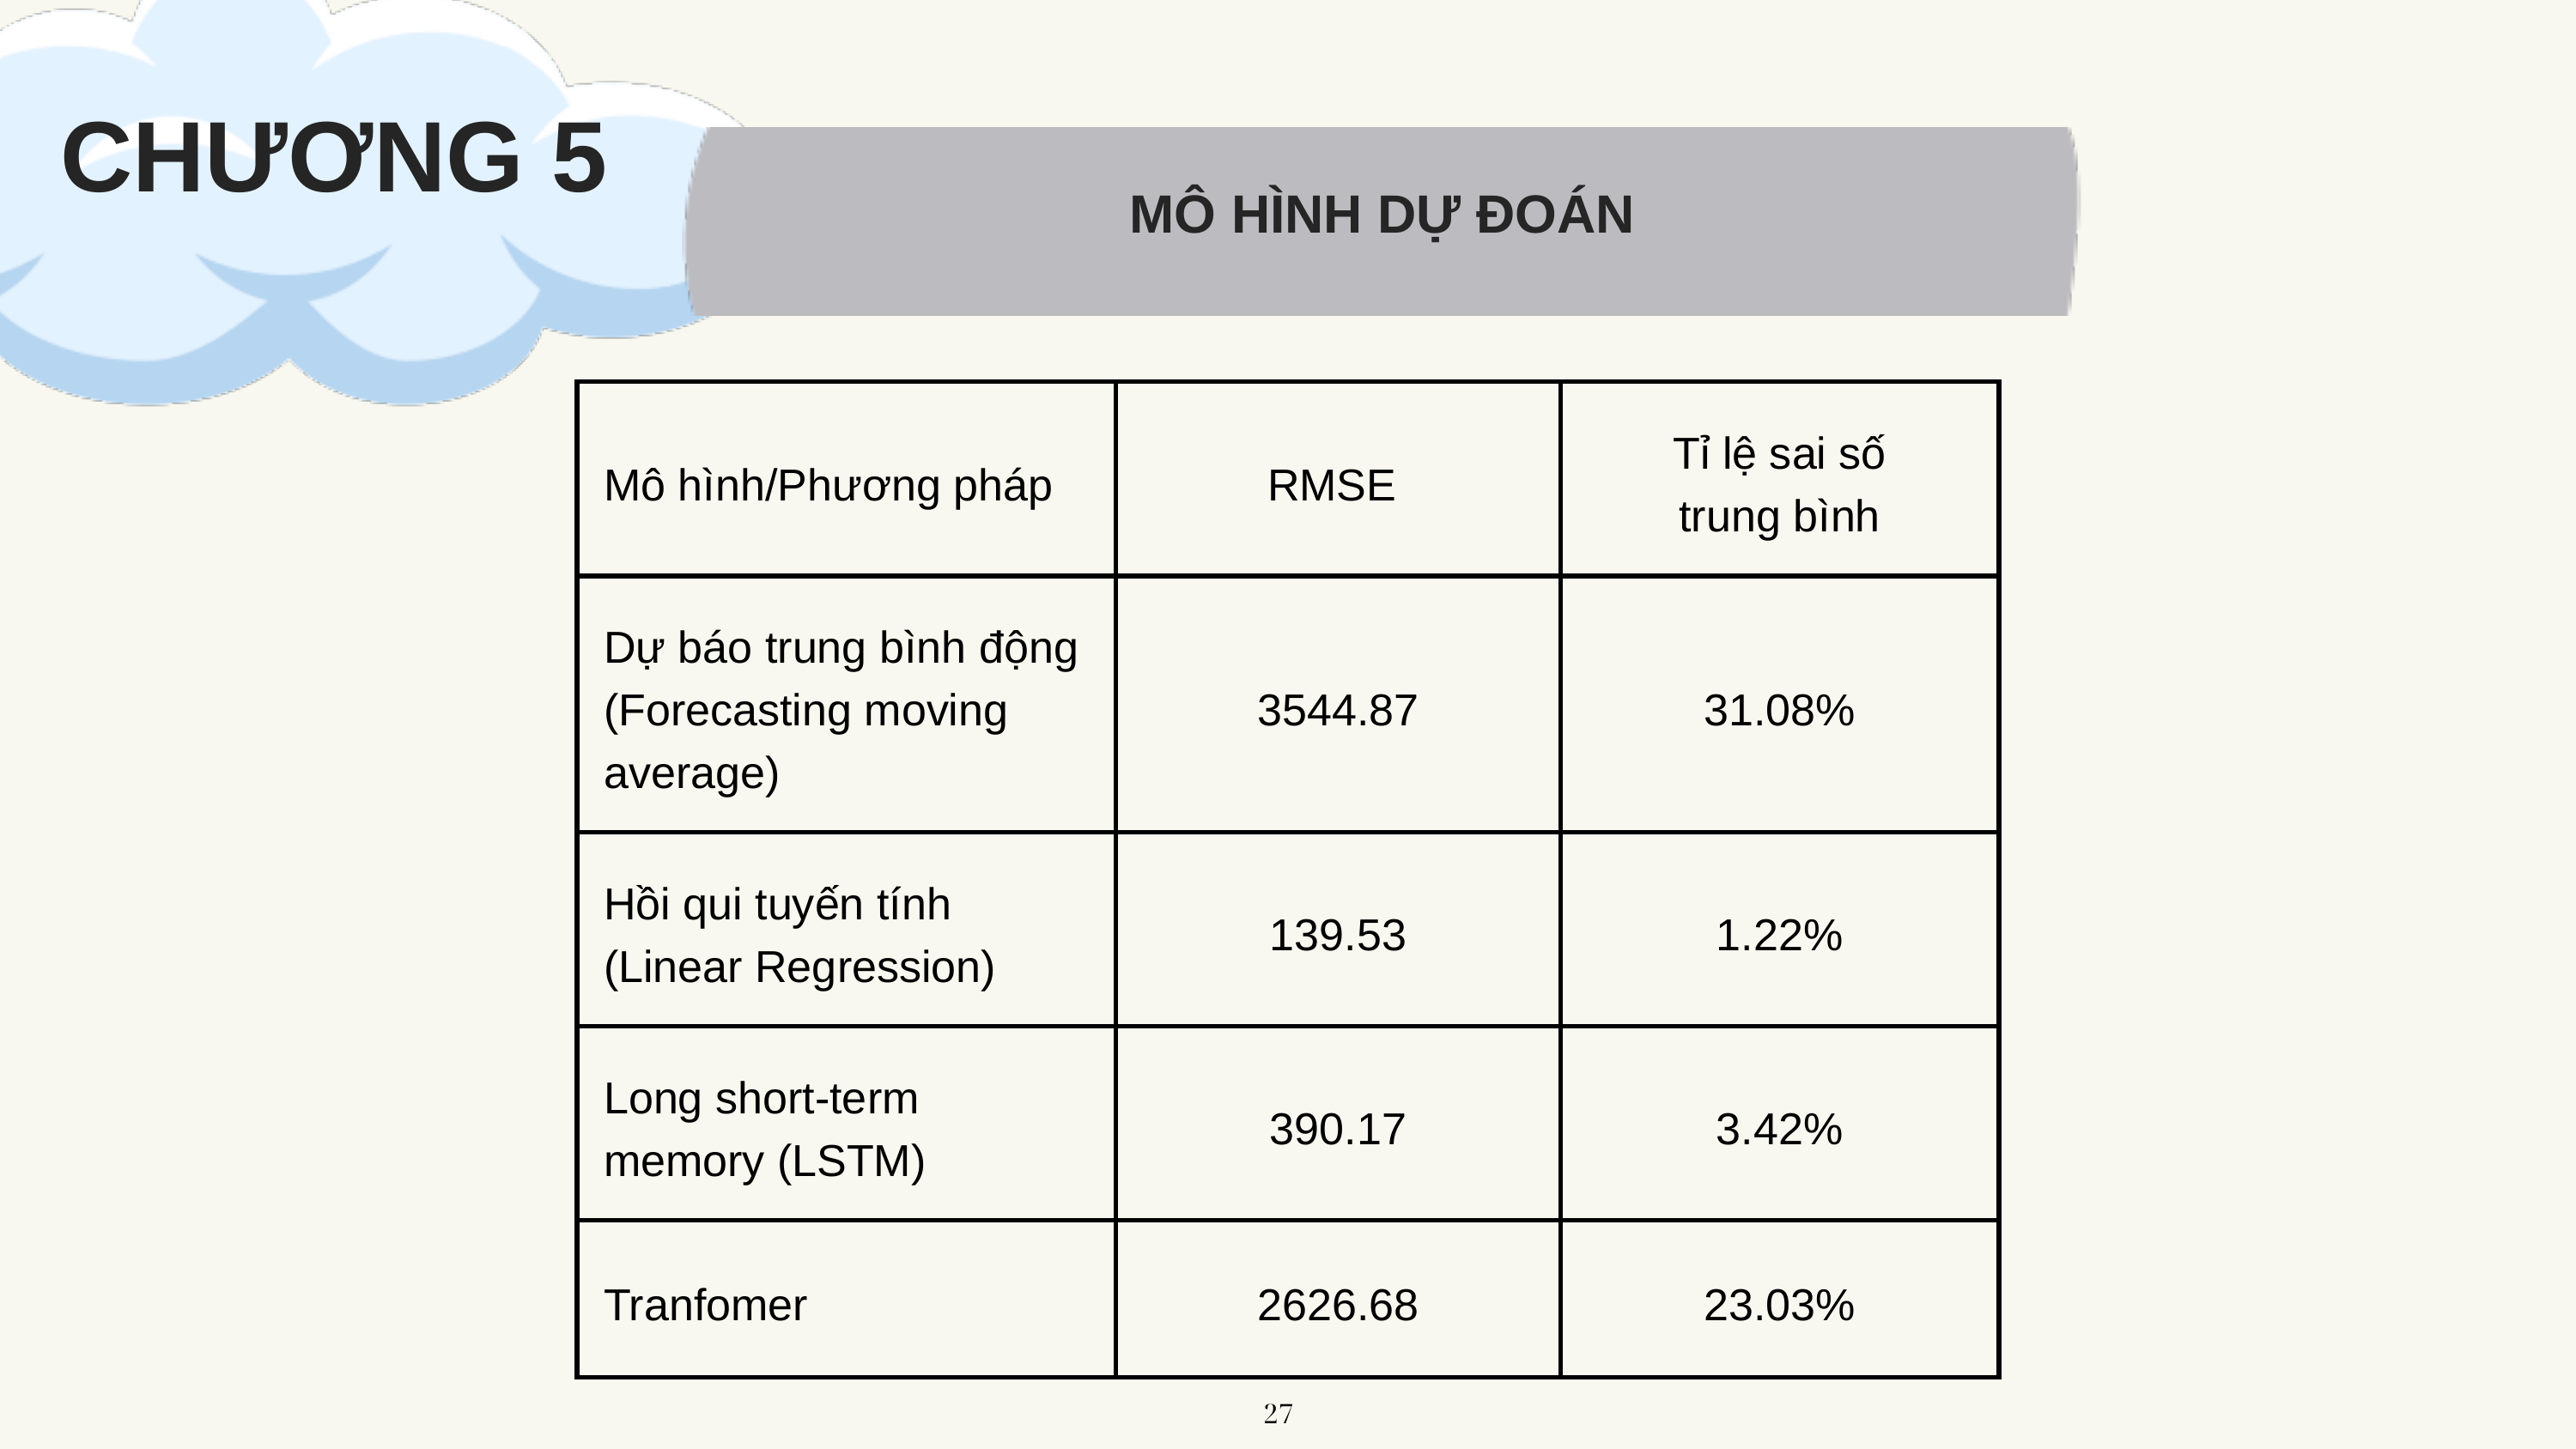

MÔ HÌNH DỰ ĐOÁN
CHƯƠNG 5
| Mô hình/Phương pháp | RMSE | Tỉ lệ sai số trung bình |
| --- | --- | --- |
| Dự báo trung bình động (Forecasting moving average) | 3544.87 | 31.08% |
| Hồi qui tuyến tính  (Linear Regression) | 139.53 | 1.22% |
| Long short-term memory (LSTM) | 390.17 | 3.42% |
| Tranfomer | 2626.68 | 23.03% |
27